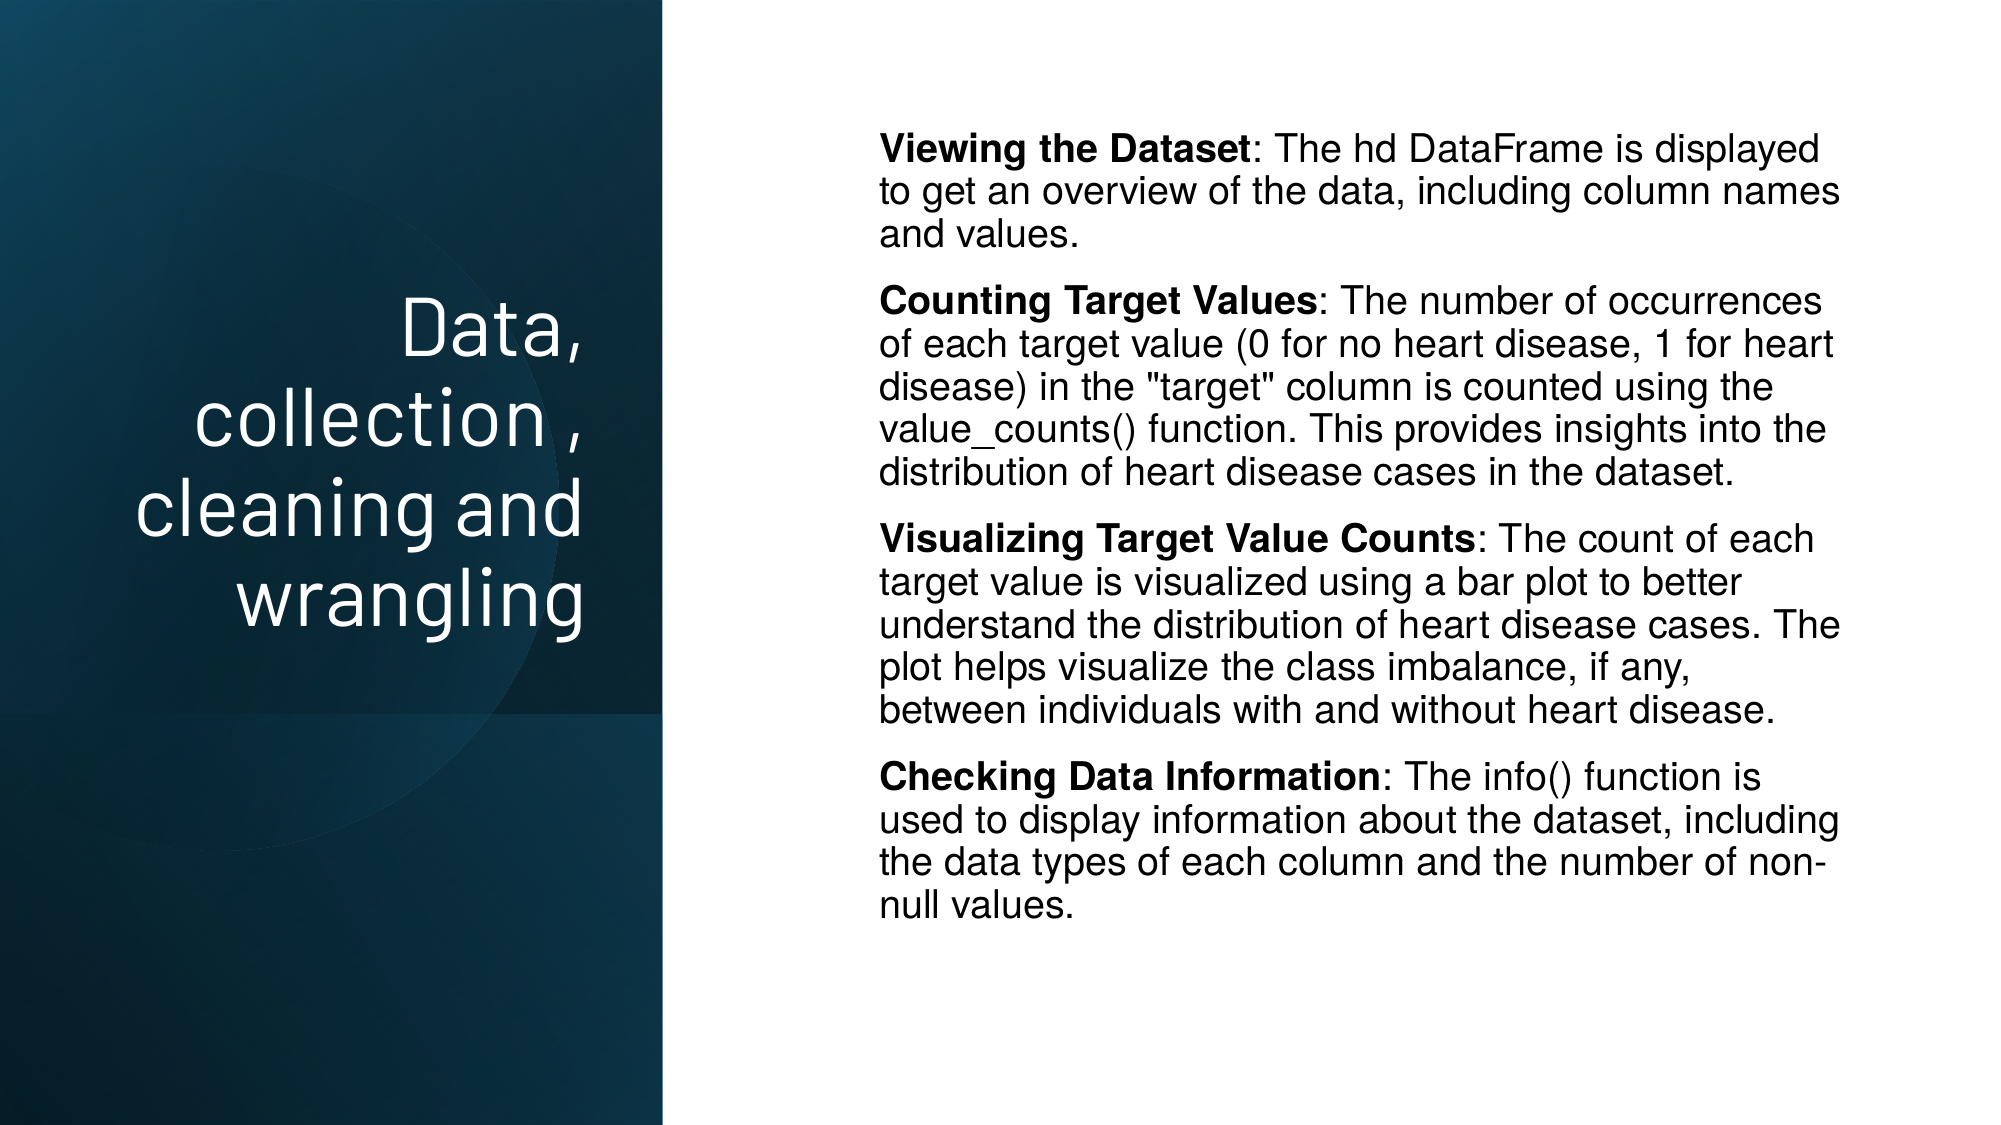

# Data, collection , cleaning and wrangling
Viewing the Dataset: The hd DataFrame is displayed to get an overview of the data, including column names and values.
Counting Target Values: The number of occurrences of each target value (0 for no heart disease, 1 for heart disease) in the "target" column is counted using the value_counts() function. This provides insights into the distribution of heart disease cases in the dataset.
Visualizing Target Value Counts: The count of each target value is visualized using a bar plot to better understand the distribution of heart disease cases. The plot helps visualize the class imbalance, if any, between individuals with and without heart disease.
Checking Data Information: The info() function is used to display information about the dataset, including the data types of each column and the number of non-null values.